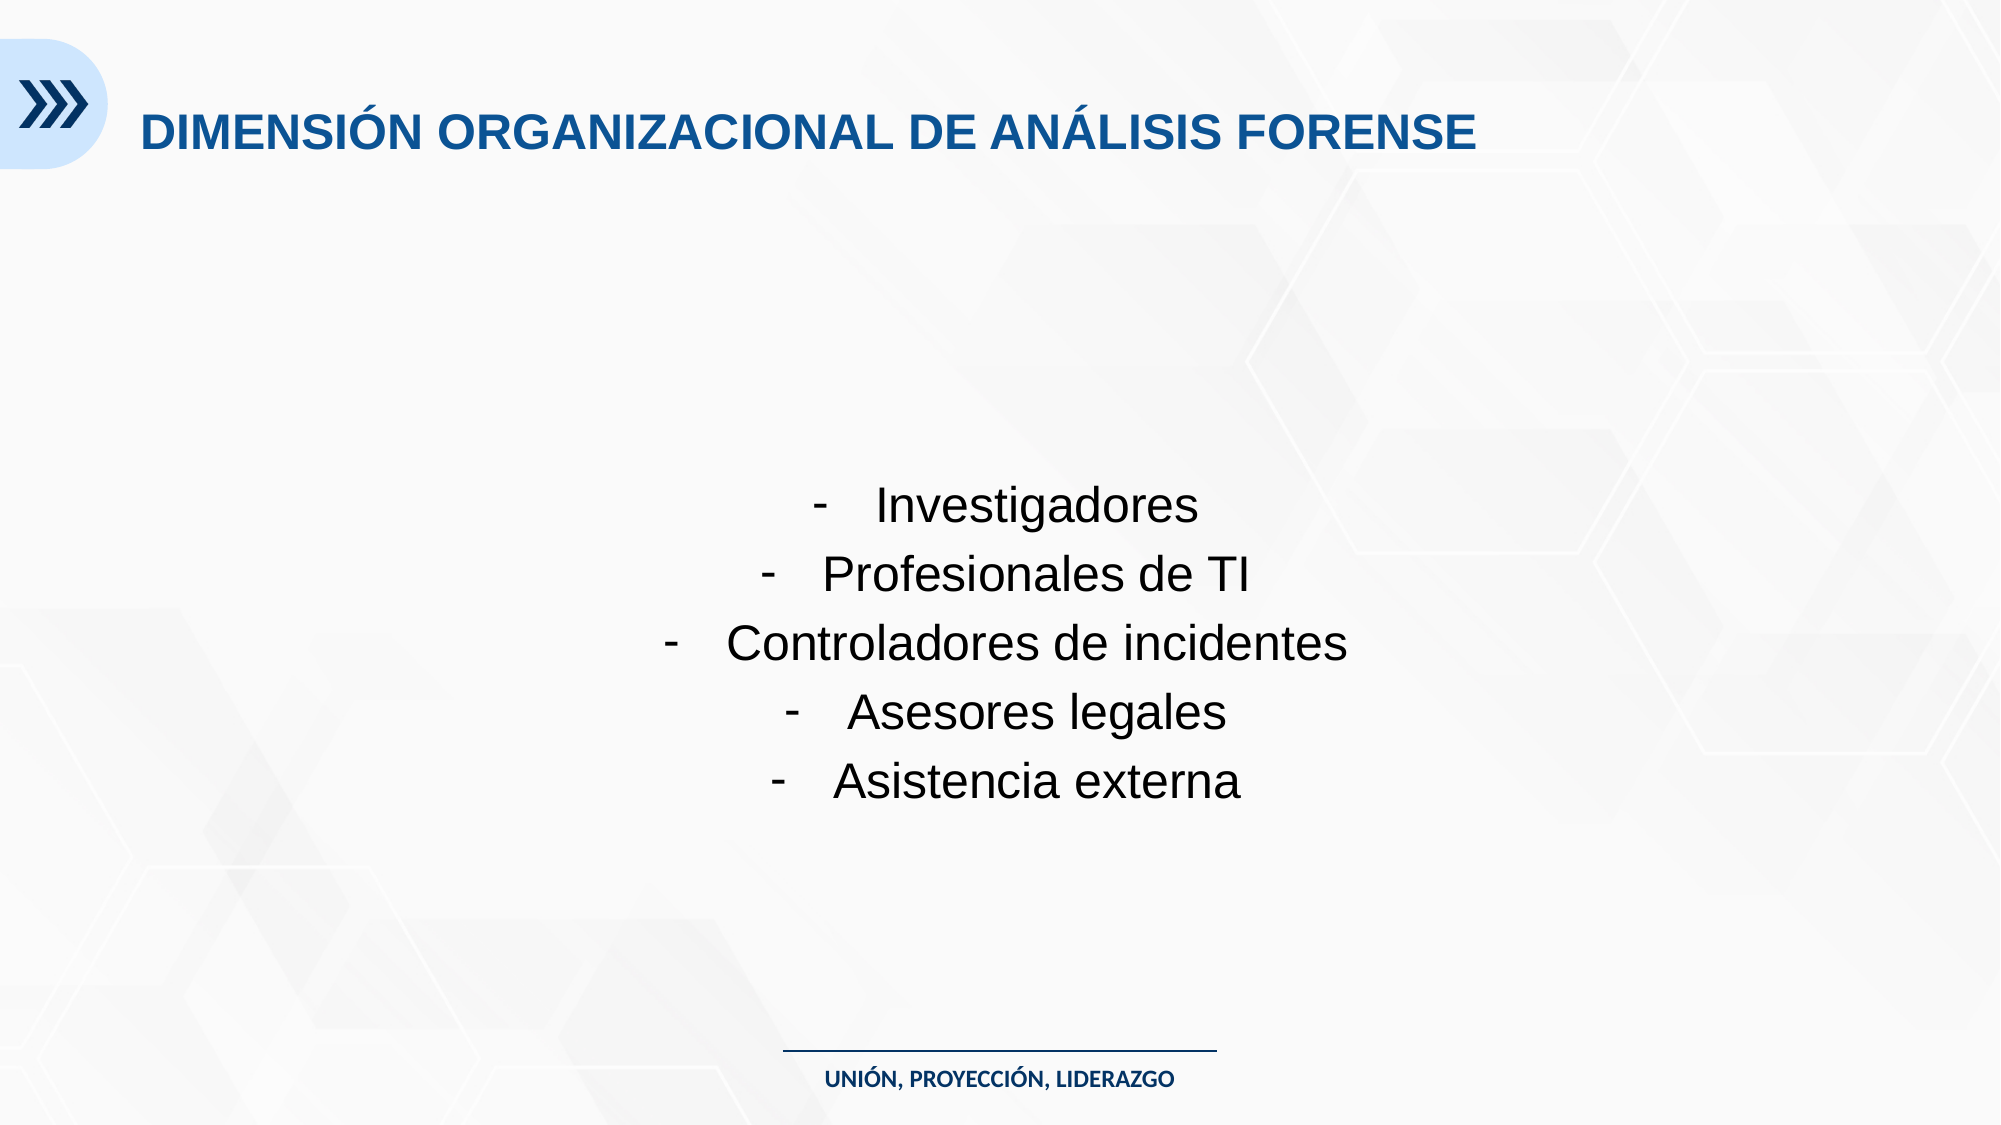

DIMENSIÓN ORGANIZACIONAL DE ANÁLISIS FORENSE
Investigadores
Profesionales de TI
Controladores de incidentes
Asesores legales
Asistencia externa